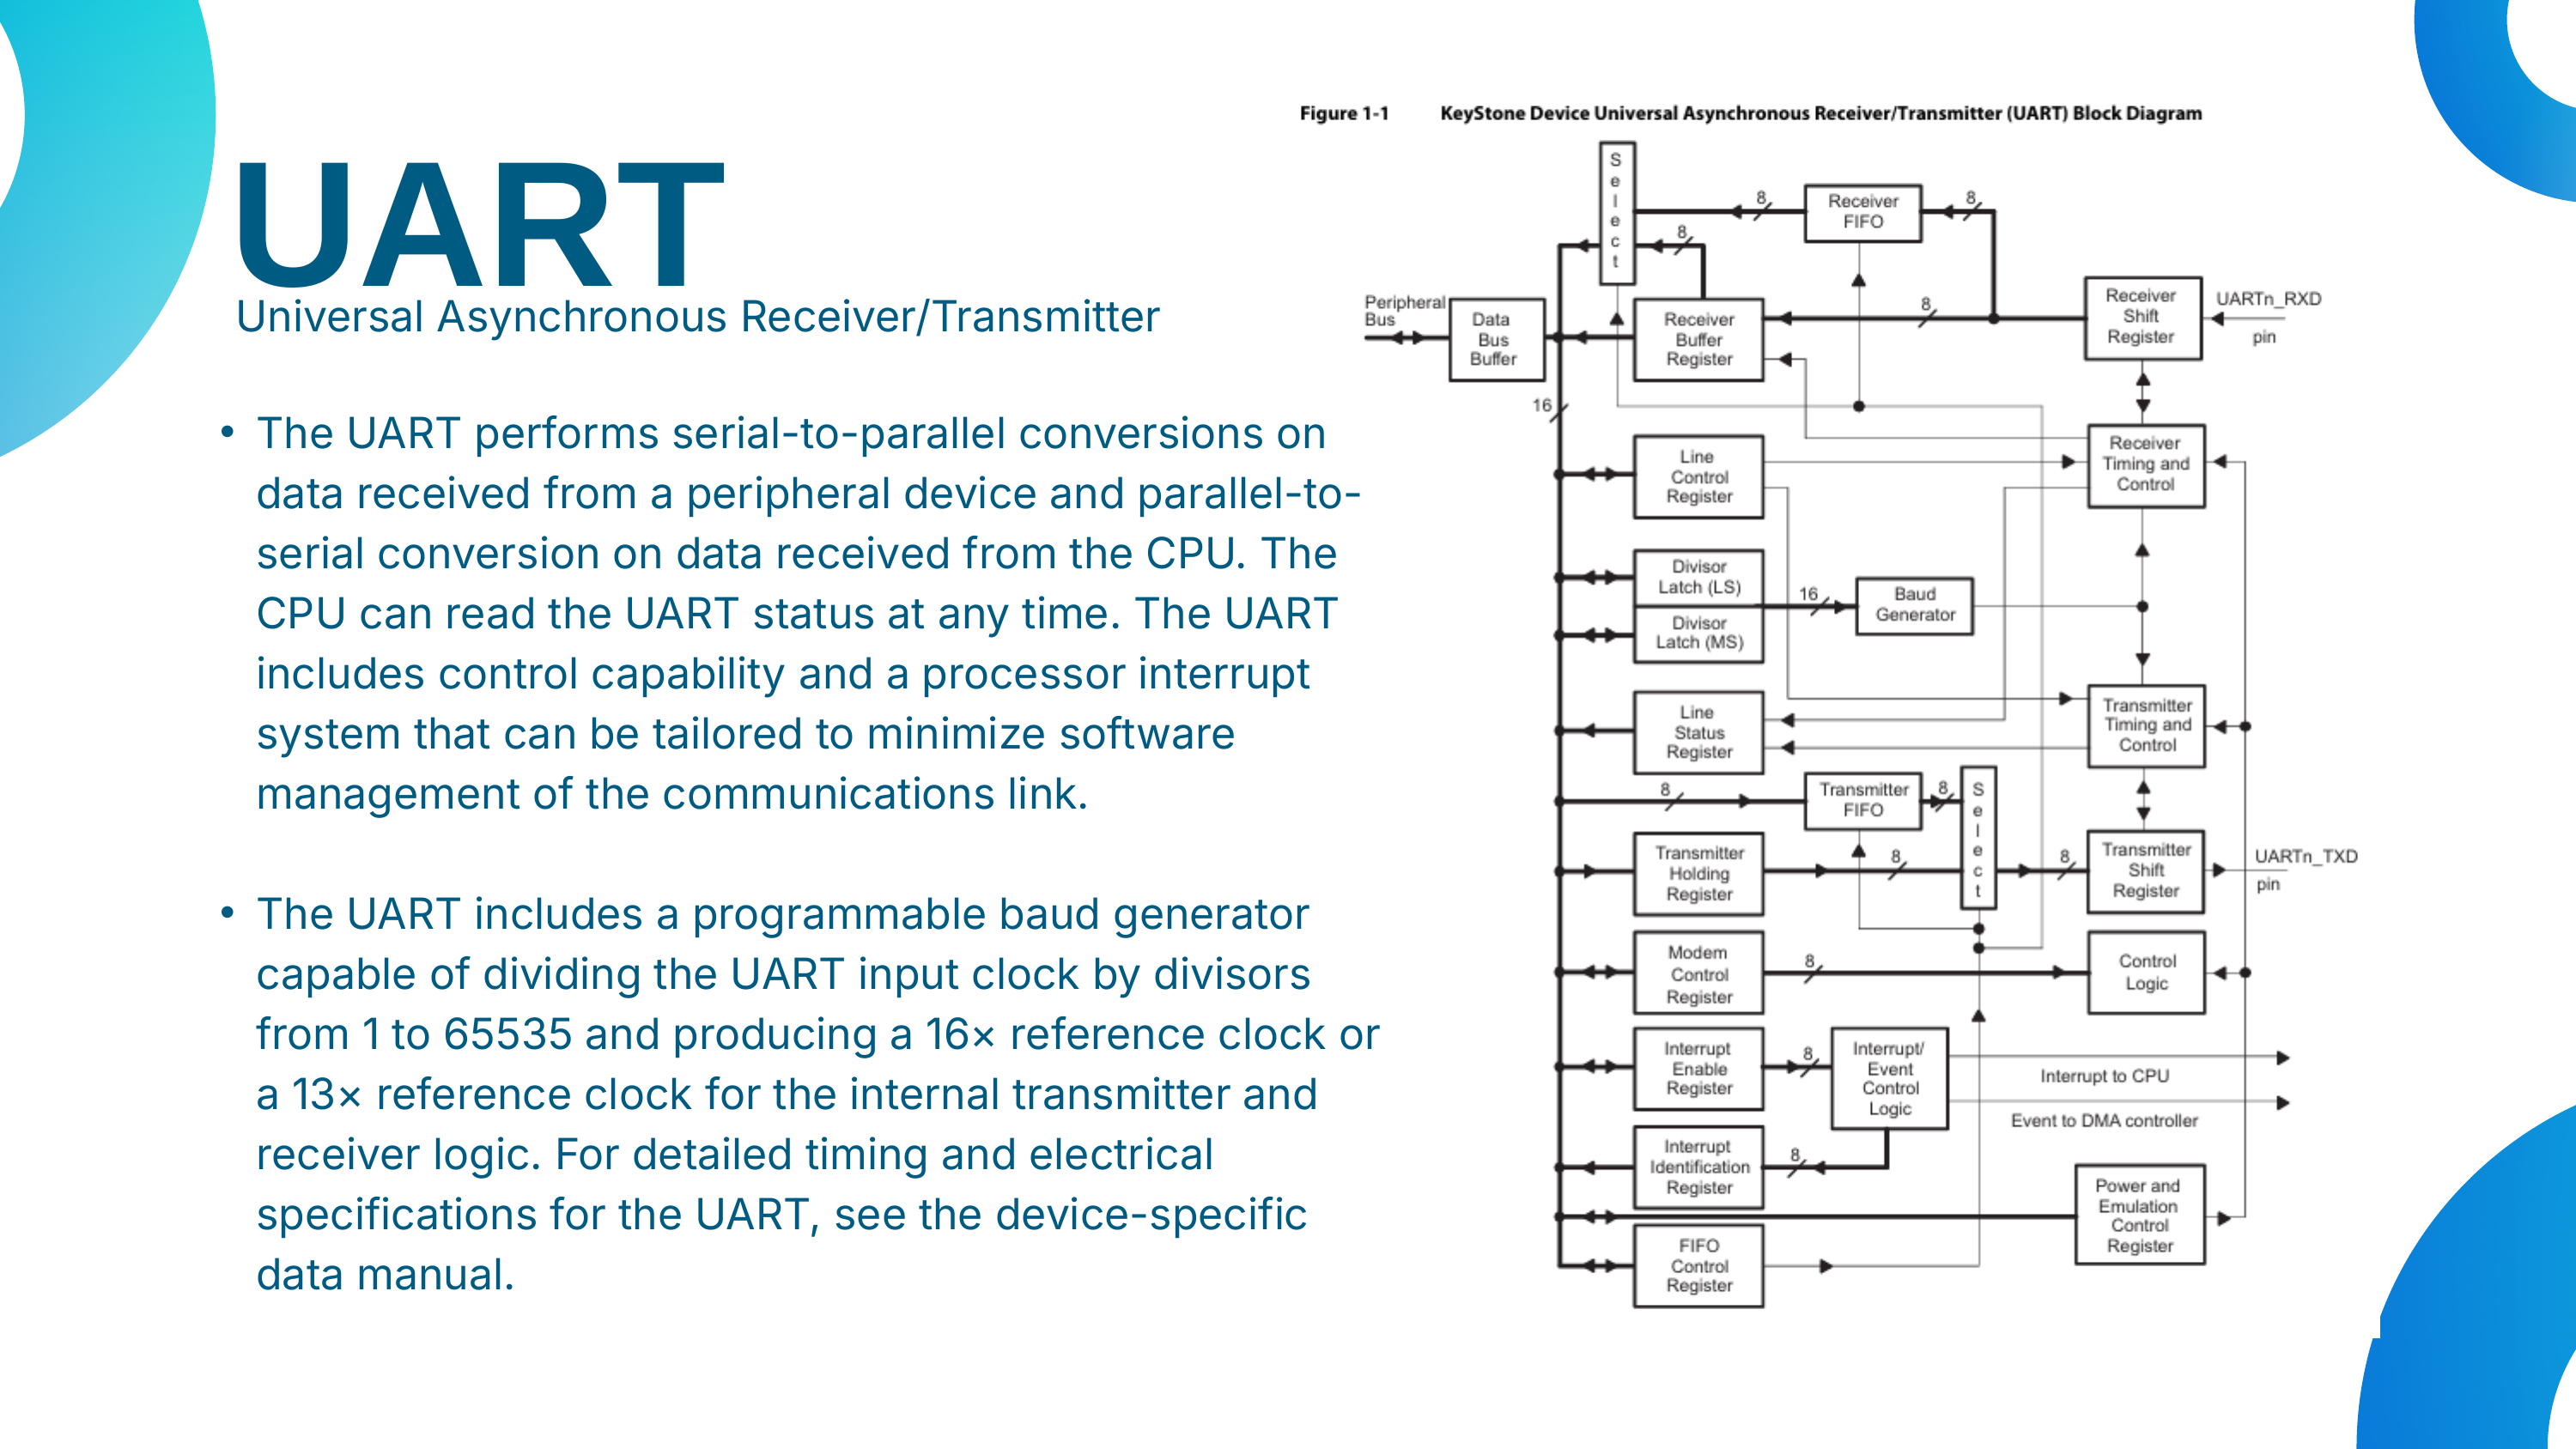

UART

Universal Asynchronous Receiver/Transmitter
The UART performs serial-to-parallel conversions on data received from a peripheral device and parallel-to-serial conversion on data received from the CPU. The CPU can read the UART status at any time. The UART includes control capability and a processor interrupt system that can be tailored to minimize software management of the communications link.

The UART includes a programmable baud generator capable of dividing the UART input clock by divisors from 1 to 65535 and producing a 16× reference clock or a 13× reference clock for the internal transmitter and receiver logic. For detailed timing and electrical specifications for the UART, see the device-specific data manual.